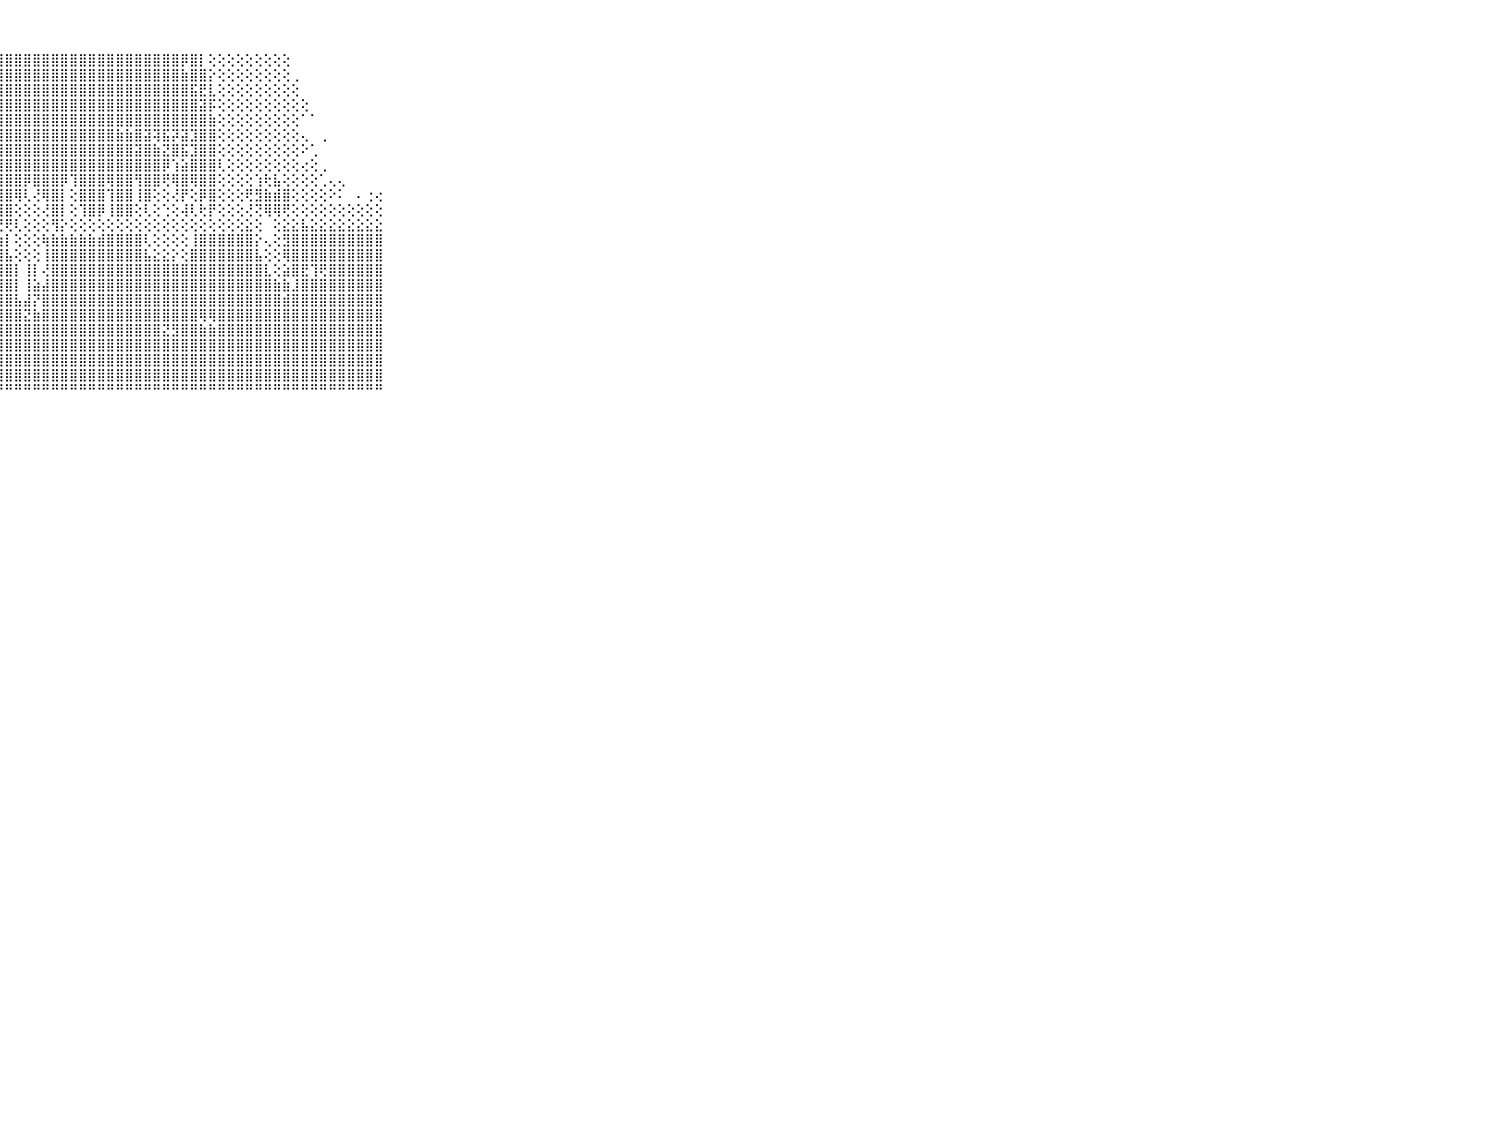

⠀⠀⠀⠀⠀⠀⠀⠀⠀⠀⠀⣿⣿⣿⣿⣿⣿⣿⣿⣿⣿⣿⣿⣿⣿⣿⣿⣿⣿⣿⣿⣿⣿⣿⣿⣿⣿⣿⣿⣿⣿⣿⣿⣿⣿⣿⣿⡿⣿⡇⢕⢕⢕⢕⢕⢕⢕⢕⢕⠀⠀⠀⠀⠀⠀⠀⠀⠀⠀⠀⠀⠀⠀⠀⠀⠀⠀⠀⠀⠀⠀
⠀⠀⠀⠀⠀⠀⠀⠀⠀⠀⠀⣿⣿⣿⣿⣿⣿⣿⣿⣿⣿⣿⣿⣿⣿⣿⣿⣿⣿⣿⣿⣿⣿⣿⣿⣿⣿⣿⣿⣿⣿⣿⣿⣿⣿⣿⣿⣷⣿⣿⡕⢕⢕⢕⢕⢕⢕⢕⢕⢀⠀⠀⠀⠀⠀⠀⠀⠀⠀⠀⠀⠀⠀⠀⠀⠀⠀⠀⠀⠀⠀
⠀⠀⠀⠀⠀⠀⠀⠀⠀⠀⠀⣿⣿⣿⣿⣿⣿⣿⣿⣿⣿⣿⣿⣿⣿⣿⣿⣿⣿⣿⣿⣿⣿⣿⣿⣿⣿⣿⣿⣿⣿⣿⣿⣿⣿⣿⣿⣿⣯⣟⣇⢕⢕⢕⢕⢕⢕⢕⢕⢕⠀⠀⠀⠀⠀⠀⠀⠀⠀⠀⠀⠀⠀⠀⠀⠀⠀⠀⠀⠀⠀
⠀⠀⠀⠀⠀⠀⠀⠀⠀⠀⠀⣿⣿⣿⣿⣿⣿⣿⣿⣿⣿⣿⣿⣿⣿⣿⣿⣿⣿⣿⣿⣿⣿⣿⣿⣿⣿⣿⣿⣿⣿⣿⣿⣿⣿⣿⣿⣿⣿⣽⡯⢕⢕⢕⢕⢕⢕⢕⢕⢕⢕⠀⠀⠀⠀⠀⠀⠀⠀⠀⠀⠀⠀⠀⠀⠀⠀⠀⠀⠀⠀
⠀⠀⠀⠀⠀⠀⠀⠀⠀⠀⠀⢿⣿⣿⣿⣿⣿⣿⣿⣿⣿⣿⣿⣿⣿⣿⣿⣿⣿⣿⣿⣿⣿⣿⣿⣿⣿⣿⣿⣿⣿⣿⣿⣿⣿⣿⣿⣿⣿⣿⣷⢕⢕⢕⢕⢕⢕⢕⢕⢕⠁⠁⠀⠀⠀⠀⠀⠀⠀⠀⠀⠀⠀⠀⠀⠀⠀⠀⠀⠀⠀
⠀⠀⠀⠀⠀⠀⠀⠀⠀⠀⠀⣷⣾⣼⣿⣿⣿⣿⣿⣿⣿⣿⣿⣿⣿⣿⣿⣿⣿⣿⣿⣿⣿⣿⣿⣿⣿⣿⣿⣿⣷⣷⣿⣽⢽⣯⡽⣽⣹⣿⣿⢕⢕⢕⢕⢕⢕⢕⢕⢕⢄⠀⢀⠀⠀⠀⠀⠀⠀⠀⠀⠀⠀⠀⠀⠀⠀⠀⠀⠀⠀
⠀⠀⠀⠀⠀⠀⠀⠀⠀⠀⠀⣿⣿⣿⣿⣿⣿⣿⣿⣿⣿⣿⣿⣿⣿⣿⣿⣿⣿⣿⣿⣿⣿⣿⣿⣿⣿⣿⣿⣿⣿⣿⣽⣿⣷⣝⣿⣯⣹⣿⣿⢕⢕⢕⢕⢕⢕⢕⢕⢕⠕⢁⠀⠀⠀⠀⠀⠀⠀⠀⠀⠀⠀⠀⠀⠀⠀⠀⠀⠀⠀
⠀⠀⠀⠀⠀⠀⠀⠀⠀⠀⠀⣿⣿⣿⣿⣿⣿⣿⣿⣿⣿⣿⣿⣿⣿⣿⣿⣿⣿⣿⣿⣿⣿⣿⣿⣿⣿⣿⣿⣿⣿⣿⣿⣿⣿⡿⢱⣵⣿⣿⣿⢇⢕⢕⢕⢕⢕⢕⢕⢕⢔⢕⢀⠀⠀⠀⠀⠀⠀⠀⠀⠀⠀⠀⠀⠀⠀⠀⠀⠀⠀
⠀⠀⠀⠀⠀⠀⠀⠀⠀⠀⠀⣿⣿⣿⣿⣿⣿⢿⣿⣿⣿⡿⢫⣿⣿⣿⣿⣿⣿⣿⡿⣿⣿⣿⡿⢹⣿⣿⣿⢿⣿⣿⢻⣿⣿⢟⢿⣿⢿⣿⣿⢕⢕⢕⢕⢱⢗⣧⢕⢕⢕⢕⢁⢄⢄⠀⠀⠀⠀⠀⠀⠀⠀⠀⠀⠀⠀⠀⠀⠀⠀
⠀⠀⠀⠀⠀⠀⠀⠀⠀⠀⠀⣿⢽⣿⣿⣿⣿⢸⣿⣿⣿⡇⢕⢹⣿⣿⣿⢺⣿⢿⢇⢜⢿⣿⡇⢕⣿⣿⣿⢹⣿⣿⢸⣿⢕⢕⢜⡟⢕⡿⣿⢕⢕⢕⢟⣻⣷⣾⣿⢕⢕⢕⢕⠕⠅⠀⠄⢐⢔⠀⠀⠀⠀⠀⠀⠀⠀⠀⠀⠀⠀
⠀⠀⠀⠀⠀⠀⠀⠀⠀⠀⠀⣿⢝⣿⣿⣿⣿⢜⣿⣿⣿⡇⢕⢸⣿⣿⣿⢸⣿⢕⢕⢕⢜⣿⡇⢕⢹⣿⡿⢸⣿⣿⢕⢇⢕⢑⢕⢼⢇⢗⡟⢕⢕⢕⢜⢝⢿⢿⢟⢕⢕⢕⢕⢕⢕⢕⢕⢕⢕⠀⠀⠀⠀⠀⠀⠀⠀⠀⠀⠀⠀
⠀⠀⠀⠀⠀⠀⠀⠀⠀⠀⠀⢝⢕⢜⢝⢝⢝⢕⢝⢝⢝⢕⢕⢜⢝⢝⢕⢜⢟⢇⢕⢕⢕⢻⡕⢕⢕⢕⢕⢕⢕⢕⢕⢕⢕⢕⢕⢕⢕⢕⢕⢕⢕⢕⣕⢕⠀⢕⣕⣕⣧⣕⣕⣕⣕⣕⣕⣕⣕⠀⠀⠀⠀⠀⠀⠀⠀⠀⠀⠀⠀
⠀⠀⠀⠀⠀⠀⠀⠀⠀⠀⠀⣵⣵⣵⣵⣵⣵⣵⣵⣵⣵⣵⣵⣵⣷⣷⣷⣷⡇⢕⢕⢕⢷⣷⣷⣷⣷⣷⣾⣿⣿⣿⣿⢇⢕⢕⢕⢕⢸⣿⣿⣿⣿⣿⣿⡕⢄⢕⣻⣿⣿⣿⣿⣿⣿⣿⣿⣿⣿⠀⠀⠀⠀⠀⠀⠀⠀⠀⠀⠀⠀
⠀⠀⠀⠀⠀⠀⠀⠀⠀⠀⠀⣿⣿⣿⣿⣿⣿⣿⣿⣿⣿⣿⣿⣿⣿⣿⣿⣿⣧⢕⢕⢕⢸⣿⣿⣿⣿⣿⣿⣿⣿⣿⣿⣧⣕⣕⡕⢕⣿⣿⣿⣿⣿⣿⣿⣧⢕⢕⢿⣿⣿⣿⣿⣿⣿⣿⣿⣿⣿⠀⠀⠀⠀⠀⠀⠀⠀⠀⠀⠀⠀
⠀⠀⠀⠀⠀⠀⠀⠀⠀⠀⠀⣿⣿⣿⣿⣿⣿⣿⣿⣿⣿⣿⣿⣿⣿⣿⣿⣿⣿⡇⢸⡇⢜⣿⣿⣿⣿⣿⣿⣿⣿⣿⣿⣿⣿⣿⣿⣿⣿⣿⣿⣿⣿⣿⣿⣿⣇⢕⣵⣿⣟⢹⢟⣿⣿⣿⣿⣿⣿⠀⠀⠀⠀⠀⠀⠀⠀⠀⠀⠀⠀
⠀⠀⠀⠀⠀⠀⠀⠀⠀⠀⠀⣿⣿⣿⣿⣿⣿⣿⣿⣿⣿⣿⣿⣿⣿⣿⣿⣿⣿⡇⢸⣵⣼⣿⣿⣿⣿⣿⣿⣿⣿⣿⣿⣿⣿⣿⣿⣿⣿⣿⣿⣿⣿⣿⣿⣿⣿⣷⣷⣸⣿⣿⣿⣿⣿⣿⣿⣿⣿⠀⠀⠀⠀⠀⠀⠀⠀⠀⠀⠀⠀
⠀⠀⠀⠀⠀⠀⠀⠀⠀⠀⠀⣿⣿⣿⣿⣿⣿⣿⣿⣿⣿⣿⣿⣿⣿⣿⣿⣿⣿⣧⣼⡝⣿⣿⣿⣿⣿⣿⣿⣿⣿⣿⣿⣿⣿⣿⣿⣿⣿⣿⣿⣿⣿⣿⣿⣿⣿⣿⣾⣿⣿⣿⣿⣿⣿⣿⣿⣿⣿⠀⠀⠀⠀⠀⠀⠀⠀⠀⠀⠀⠀
⠀⠀⠀⠀⠀⠀⠀⠀⠀⠀⠀⣿⣿⣿⣿⣿⣿⣿⣿⣿⣿⣿⣿⣿⣿⣿⣿⣿⣿⣿⣝⣷⣿⣿⣿⣿⣿⣿⣿⣿⣿⣿⣿⣿⣿⣿⣿⣿⣿⢿⢿⣿⣿⣿⣿⣿⣿⣿⣿⣿⣿⣿⣿⣿⣿⣿⣿⣿⣿⠀⠀⠀⠀⠀⠀⠀⠀⠀⠀⠀⠀
⠀⠀⠀⠀⠀⠀⠀⠀⠀⠀⠀⣿⣿⣿⣿⣿⣿⣿⣿⣿⣿⣿⣿⣿⣿⣿⣿⣿⣿⣿⣿⣿⣿⣿⣿⣿⣿⣿⣿⣿⣿⣿⣿⣿⣿⣝⣻⣿⣿⣷⣷⣿⣿⣿⣿⣿⣿⣿⣿⣿⣿⣿⣿⣿⣿⣿⣿⣿⣿⠀⠀⠀⠀⠀⠀⠀⠀⠀⠀⠀⠀
⠀⠀⠀⠀⠀⠀⠀⠀⠀⠀⠀⣿⣿⣿⣿⣿⣿⣿⣿⣿⣿⣿⣿⣿⣿⣿⣿⣿⣿⣿⣿⣿⣿⣿⣿⣿⣿⣿⣿⣿⣿⣿⣿⣿⣿⣿⣿⣿⣿⣿⣿⣿⣿⣿⣿⣿⣿⣿⣿⣿⣿⣿⣿⣿⣿⣿⣿⣿⣿⠀⠀⠀⠀⠀⠀⠀⠀⠀⠀⠀⠀
⠀⠀⠀⠀⠀⠀⠀⠀⠀⠀⠀⣿⣿⣿⣿⣿⣿⣿⣿⣿⣿⣿⣿⣿⣿⣿⣿⣿⣿⣿⣿⣿⣿⣿⣿⣿⣿⣿⣿⣿⣿⣿⣿⣿⣿⣿⣿⣿⣿⣿⣿⣿⣿⣿⣿⣿⣿⣿⣿⣿⣿⣿⣿⣿⣿⣿⣿⣿⣿⠀⠀⠀⠀⠀⠀⠀⠀⠀⠀⠀⠀
⠀⠀⠀⠀⠀⠀⠀⠀⠀⠀⠀⣿⣿⣿⣿⣿⣿⣿⣿⣿⣿⣿⣿⣿⣿⣿⣿⣿⣿⣿⣿⣿⣿⣿⣿⣿⣿⣿⣿⣿⣿⣿⣿⣿⣿⣿⣿⣿⣿⣿⣿⣿⣿⣿⣿⣿⣿⣿⣿⣿⣿⣿⣿⣿⣿⣿⣿⣿⣿⠀⠀⠀⠀⠀⠀⠀⠀⠀⠀⠀⠀
⠀⠀⠀⠀⠀⠀⠀⠀⠀⠀⠀⠛⠛⠛⠛⠛⠛⠛⠛⠛⠛⠛⠛⠛⠛⠛⠛⠛⠛⠛⠛⠛⠛⠛⠛⠛⠛⠛⠛⠛⠛⠛⠛⠛⠛⠛⠛⠛⠛⠛⠛⠛⠛⠛⠛⠛⠛⠛⠛⠛⠛⠛⠛⠛⠛⠛⠛⠛⠛⠀⠀⠀⠀⠀⠀⠀⠀⠀⠀⠀⠀